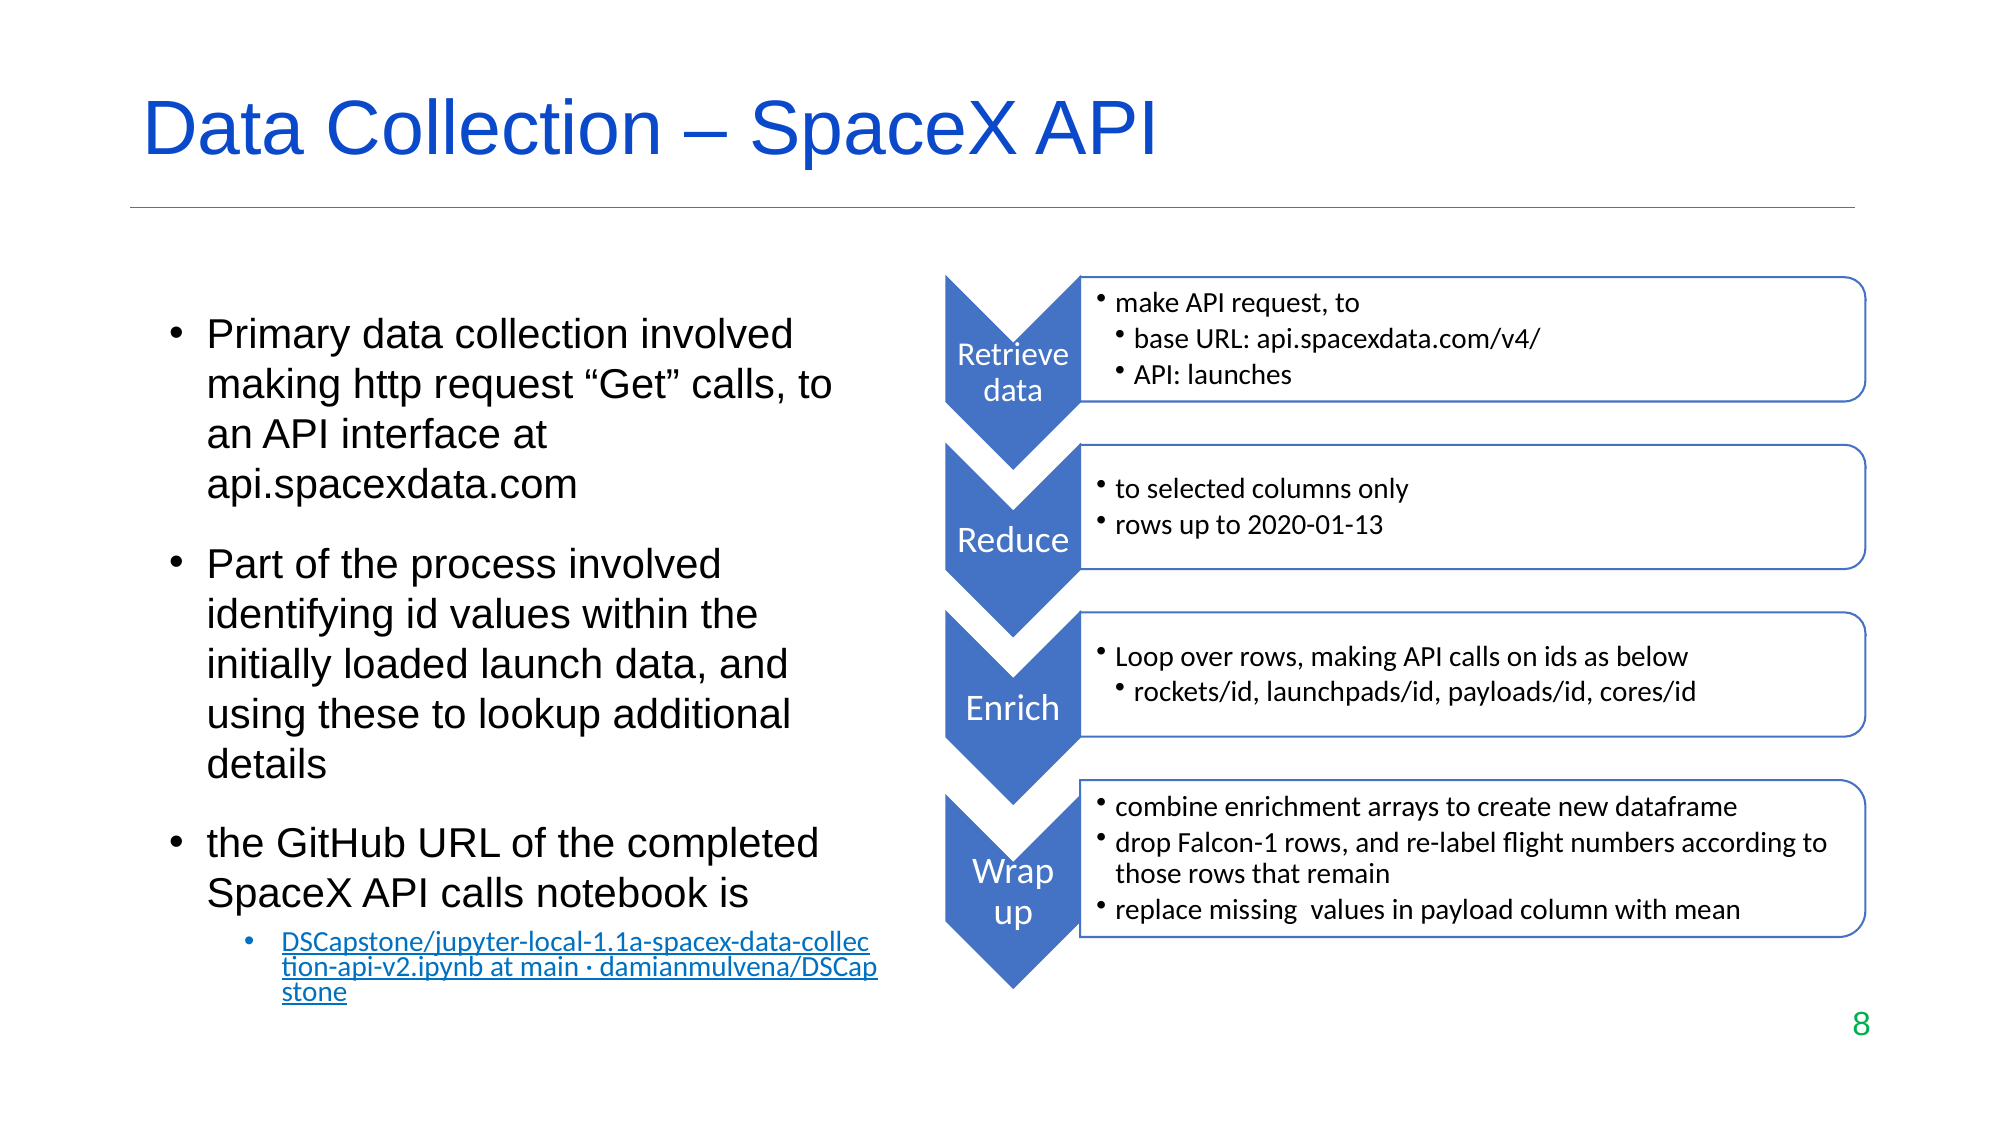

# Data Collection – SpaceX API
Primary data collection involved making http request “Get” calls, to an API interface at api.spacexdata.com
Part of the process involved identifying id values within the initially loaded launch data, and using these to lookup additional details
the GitHub URL of the completed SpaceX API calls notebook is
DSCapstone/jupyter-local-1.1a-spacex-data-collection-api-v2.ipynb at main · damianmulvena/DSCapstone
Retrieve data
make API request, to
base URL: api.spacexdata.com/v4/
API: launches
Reduce
to selected columns only
rows up to 2020-01-13
Enrich
Loop over rows, making API calls on ids as below
rockets/id, launchpads/id, payloads/id, cores/id
Wrap up
combine enrichment arrays to create new dataframe
drop Falcon-1 rows, and re-label flight numbers according to those rows that remain
replace missing  values in payload column with mean